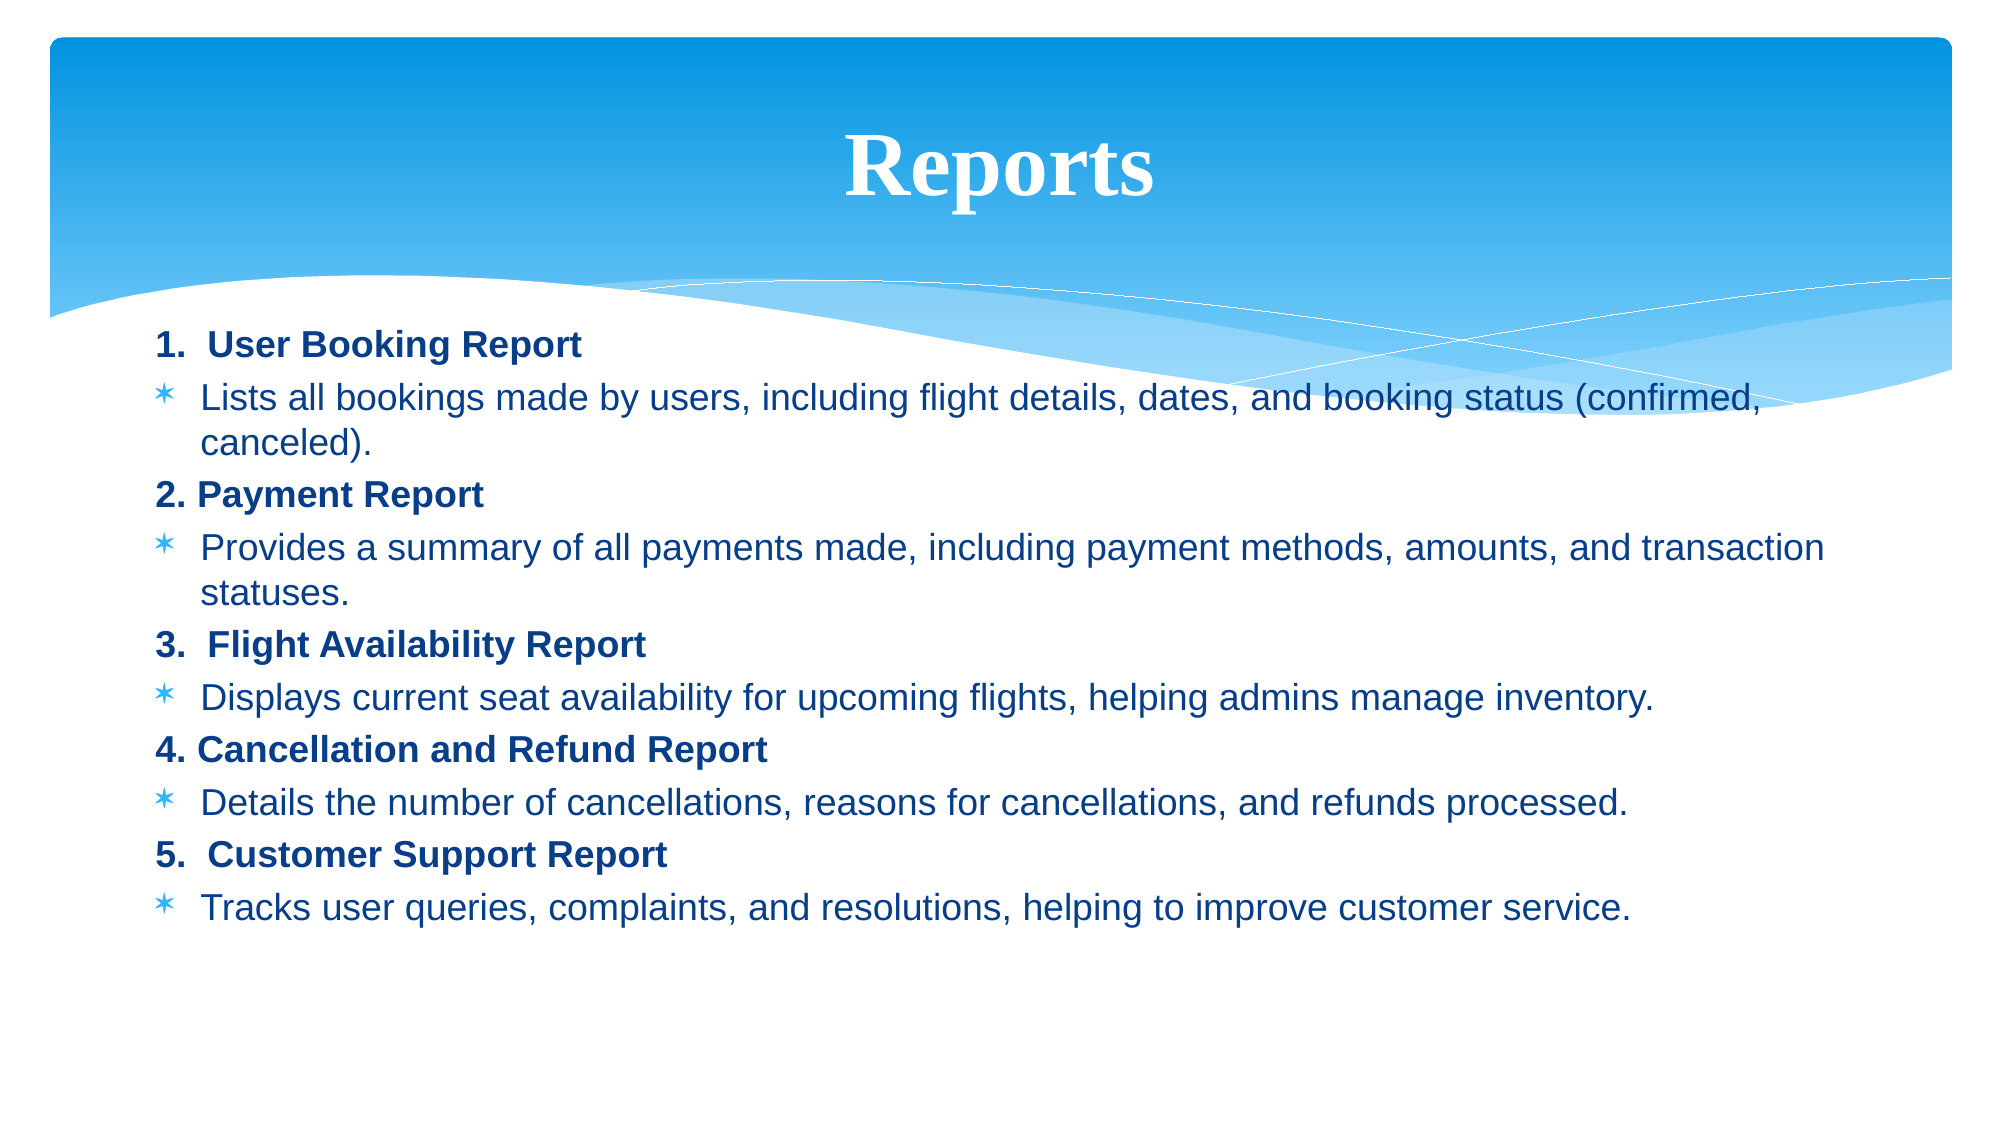

# Reports
1.  User Booking Report
Lists all bookings made by users, including flight details, dates, and booking status (confirmed, canceled).
2. Payment Report
Provides a summary of all payments made, including payment methods, amounts, and transaction statuses.
3.  Flight Availability Report
Displays current seat availability for upcoming flights, helping admins manage inventory.
4. Cancellation and Refund Report
Details the number of cancellations, reasons for cancellations, and refunds processed.
5.  Customer Support Report
Tracks user queries, complaints, and resolutions, helping to improve customer service.